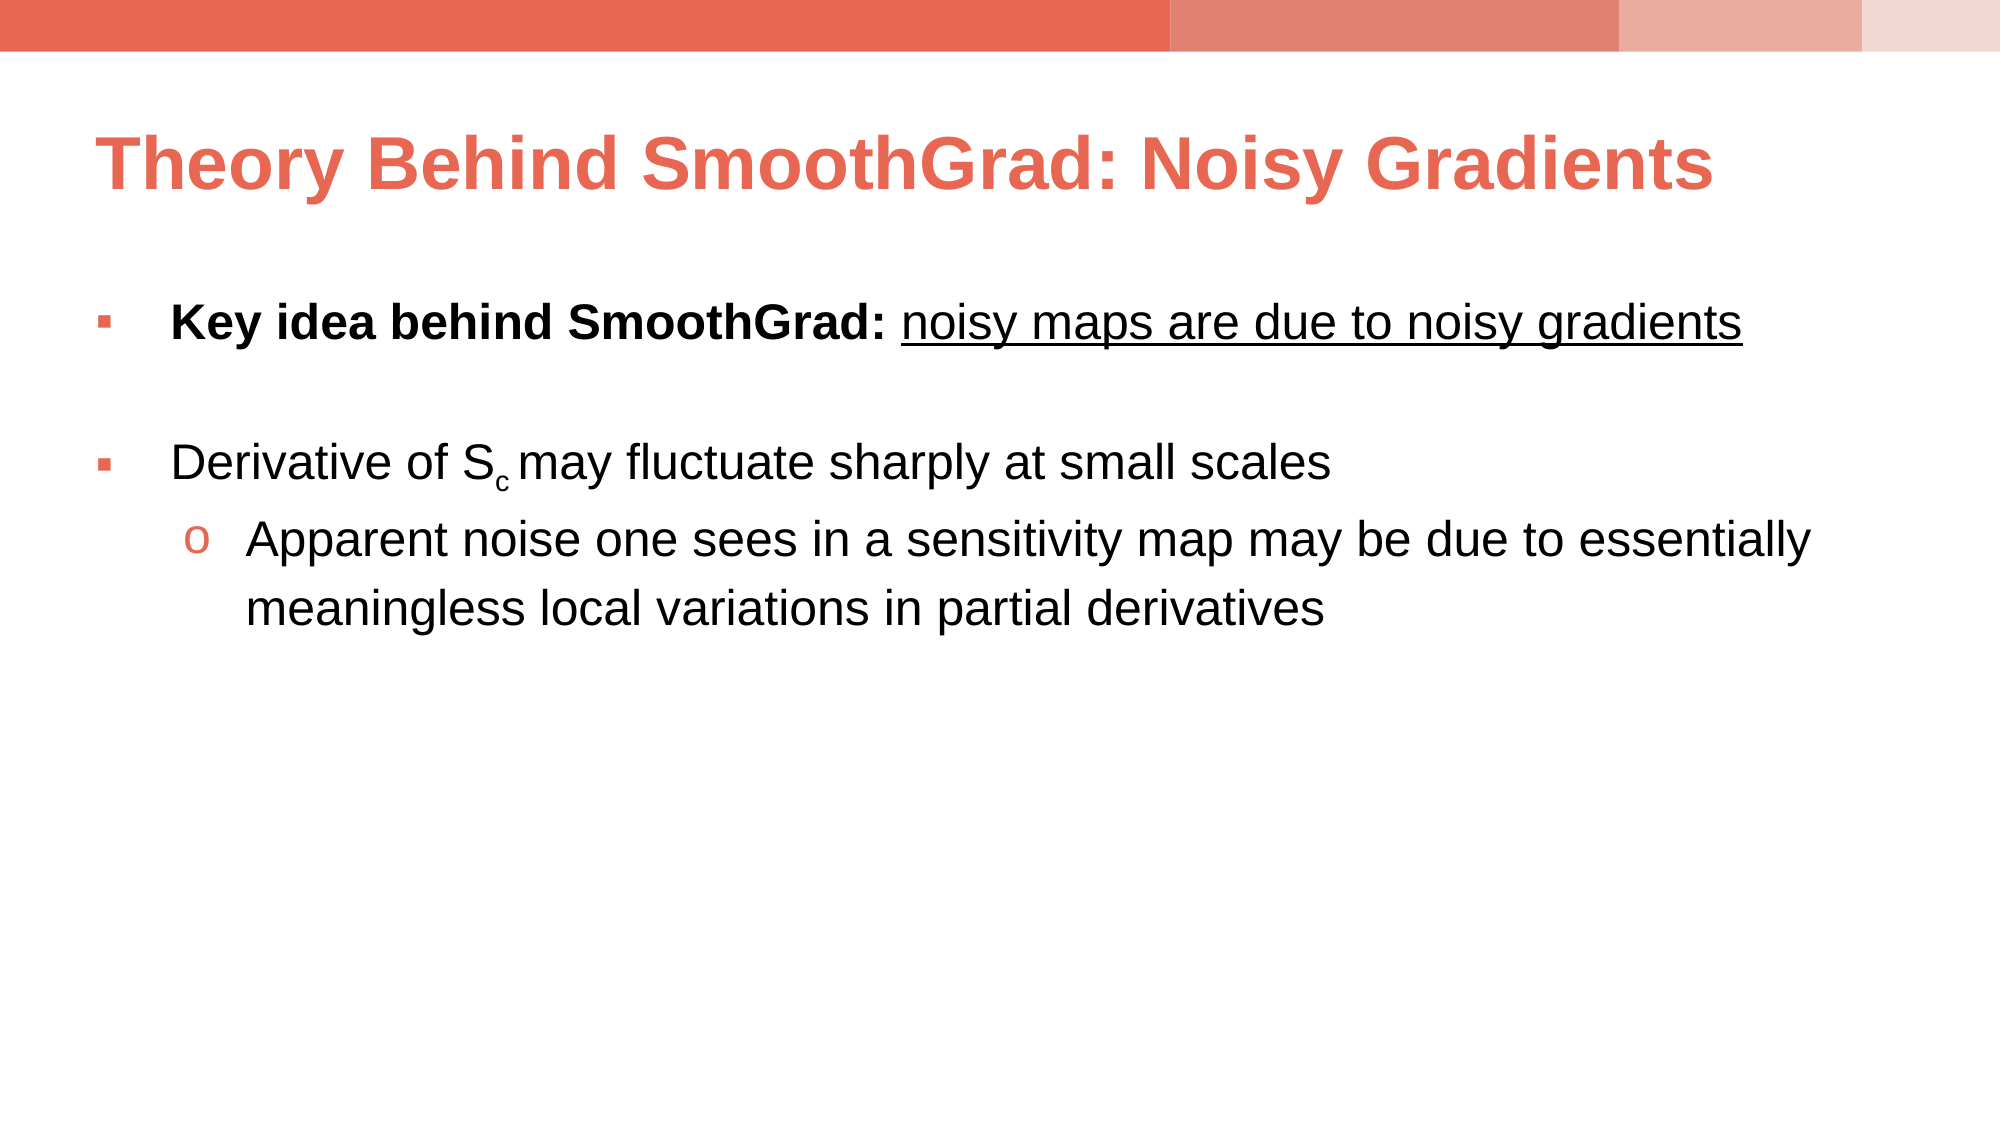

Theory Behind SmoothGrad: Noisy Gradients

Key idea behind SmoothGrad: noisy maps are due to noisy gradients

Derivative of Sc may fluctuate sharply at small scales
Apparent noise one sees in a sensitivity map may be due to essentially meaningless local variations in partial derivatives